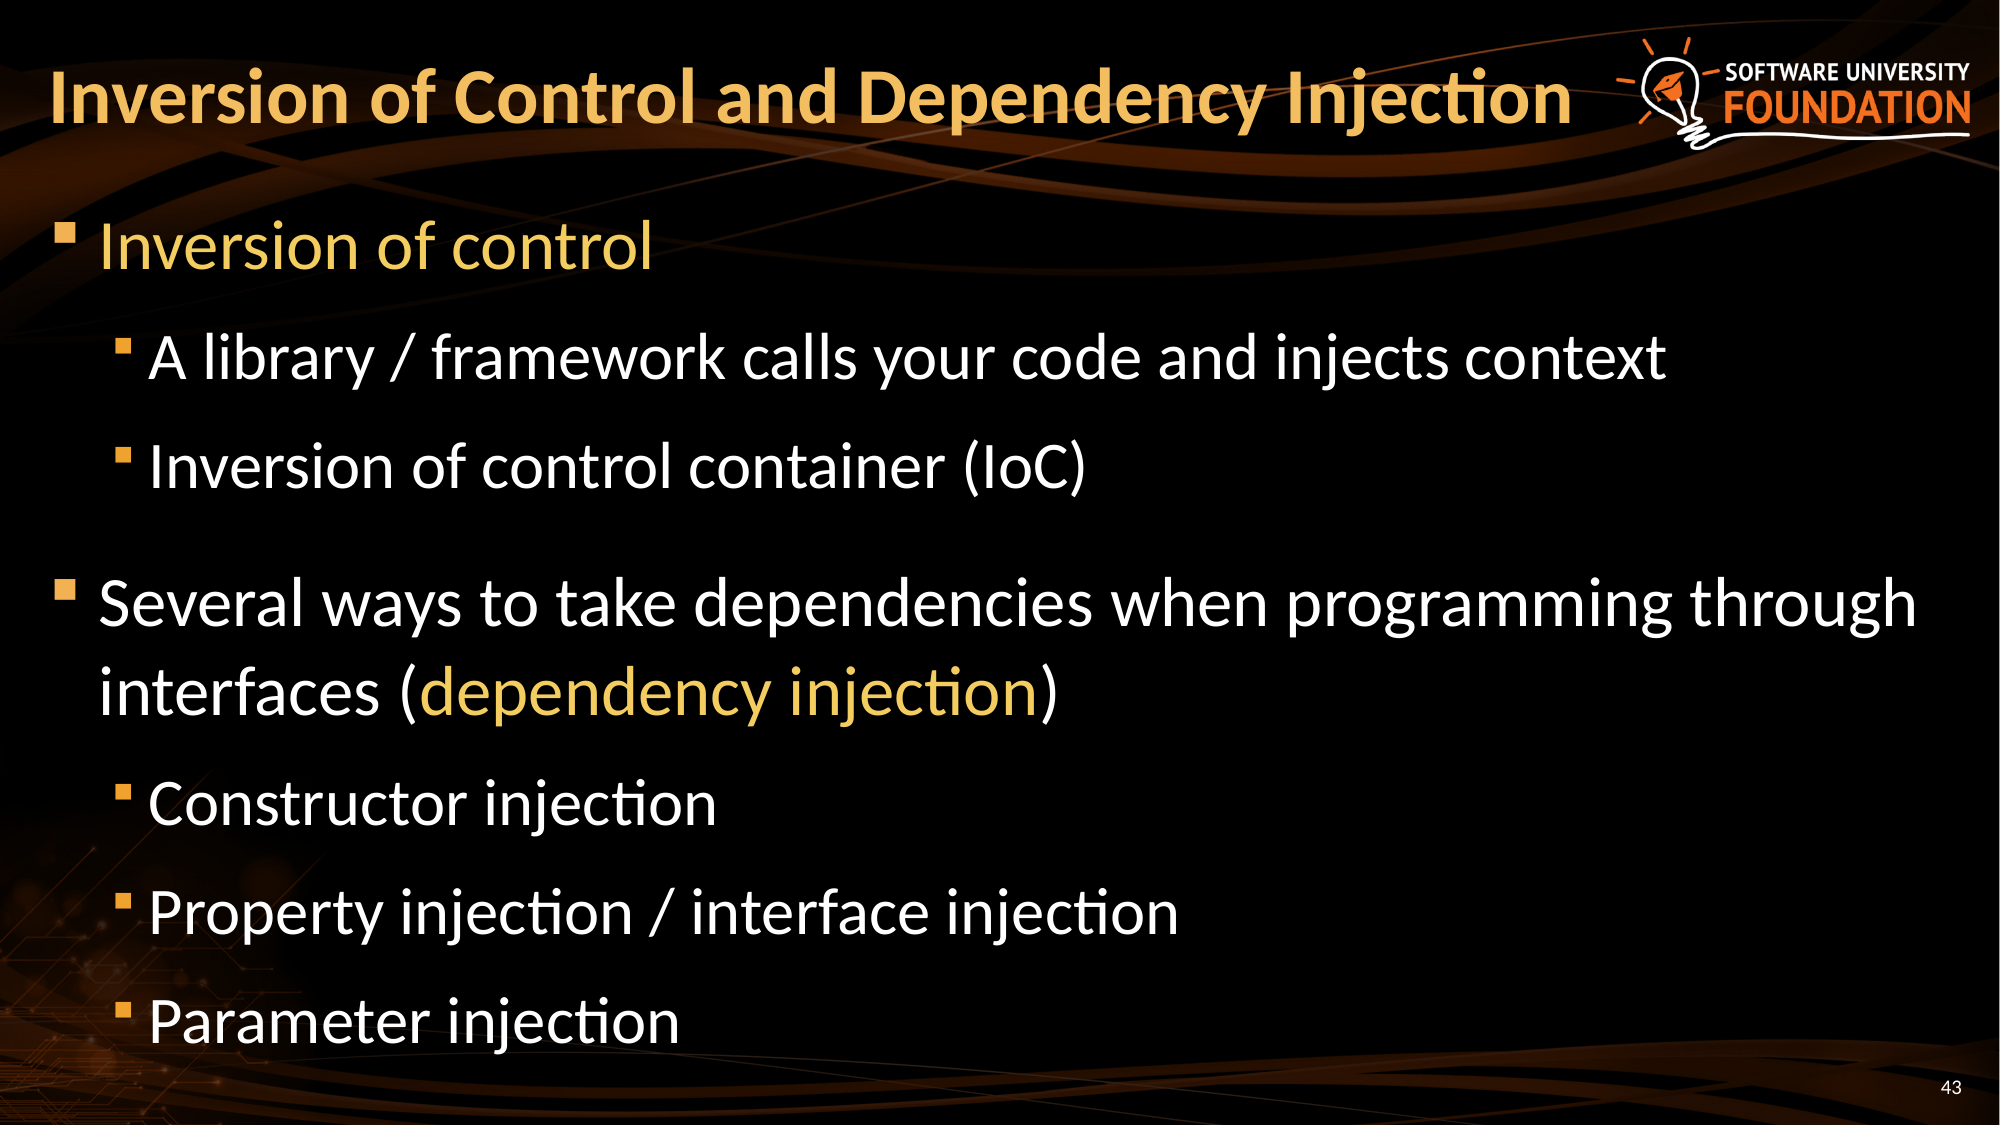

# Inversion of Control and Dependency Injection
Inversion of control
A library / framework calls your code and injects context
Inversion of control container (IoC)
Several ways to take dependencies when programming through interfaces (dependency injection)
Constructor injection
Property injection / interface injection
Parameter injection
43